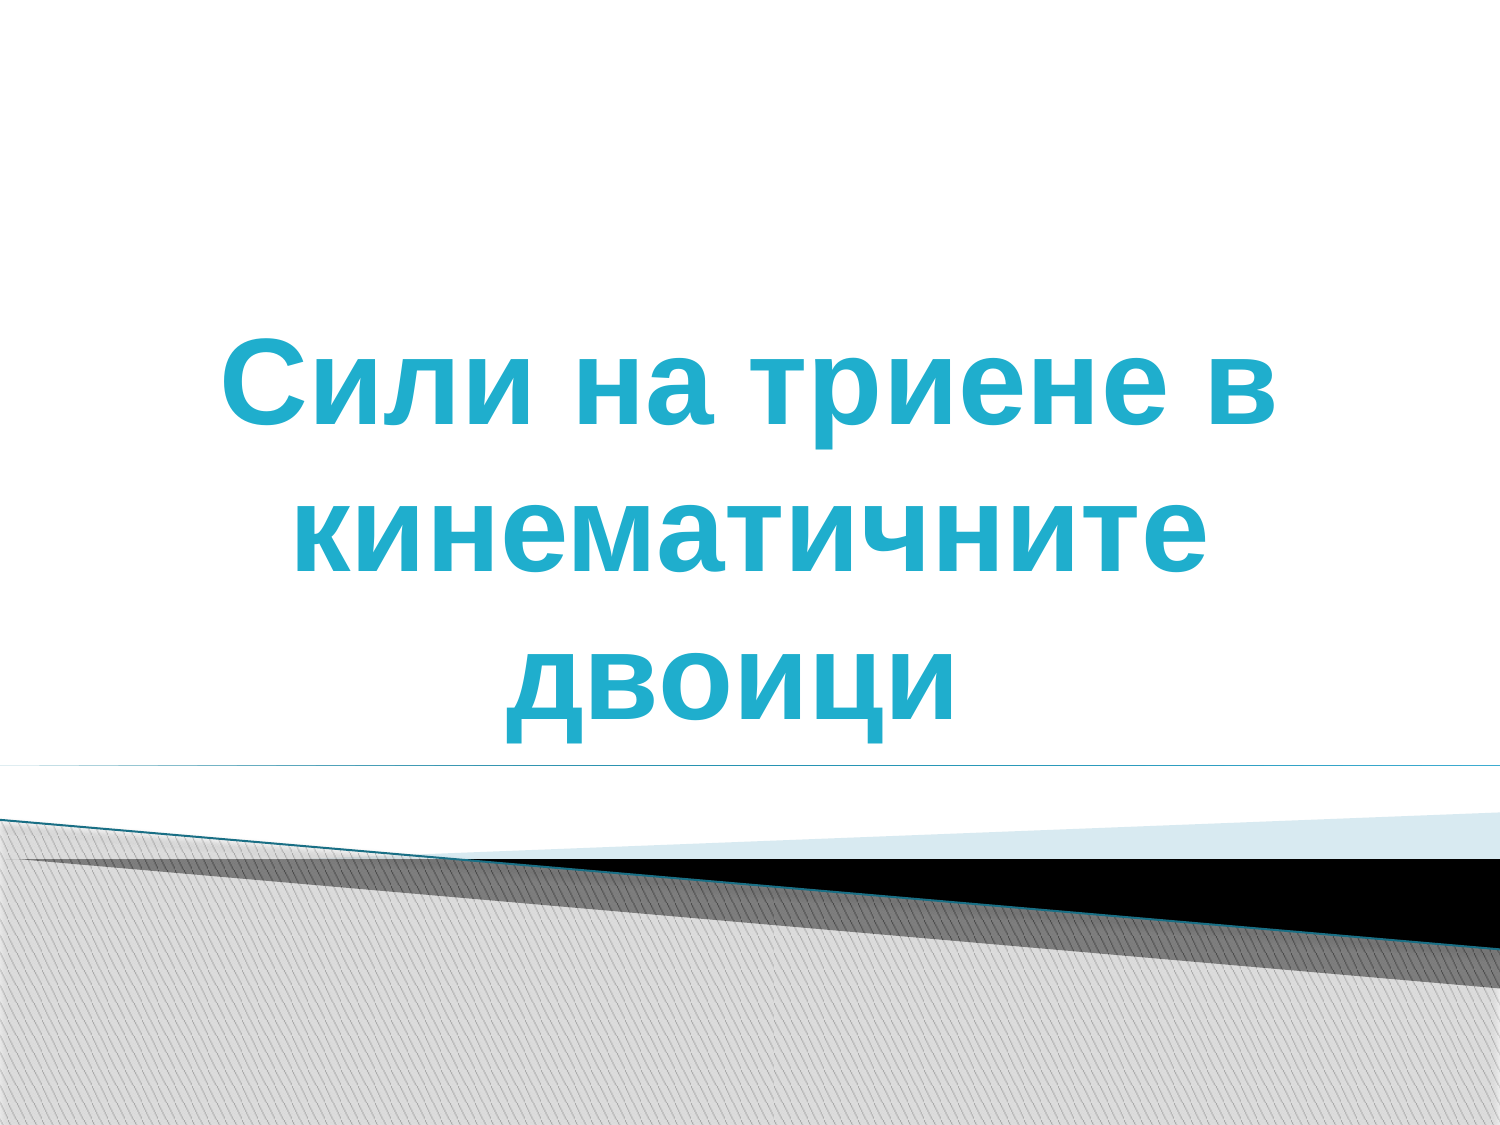

# Сили на триене в кинематичните двоици